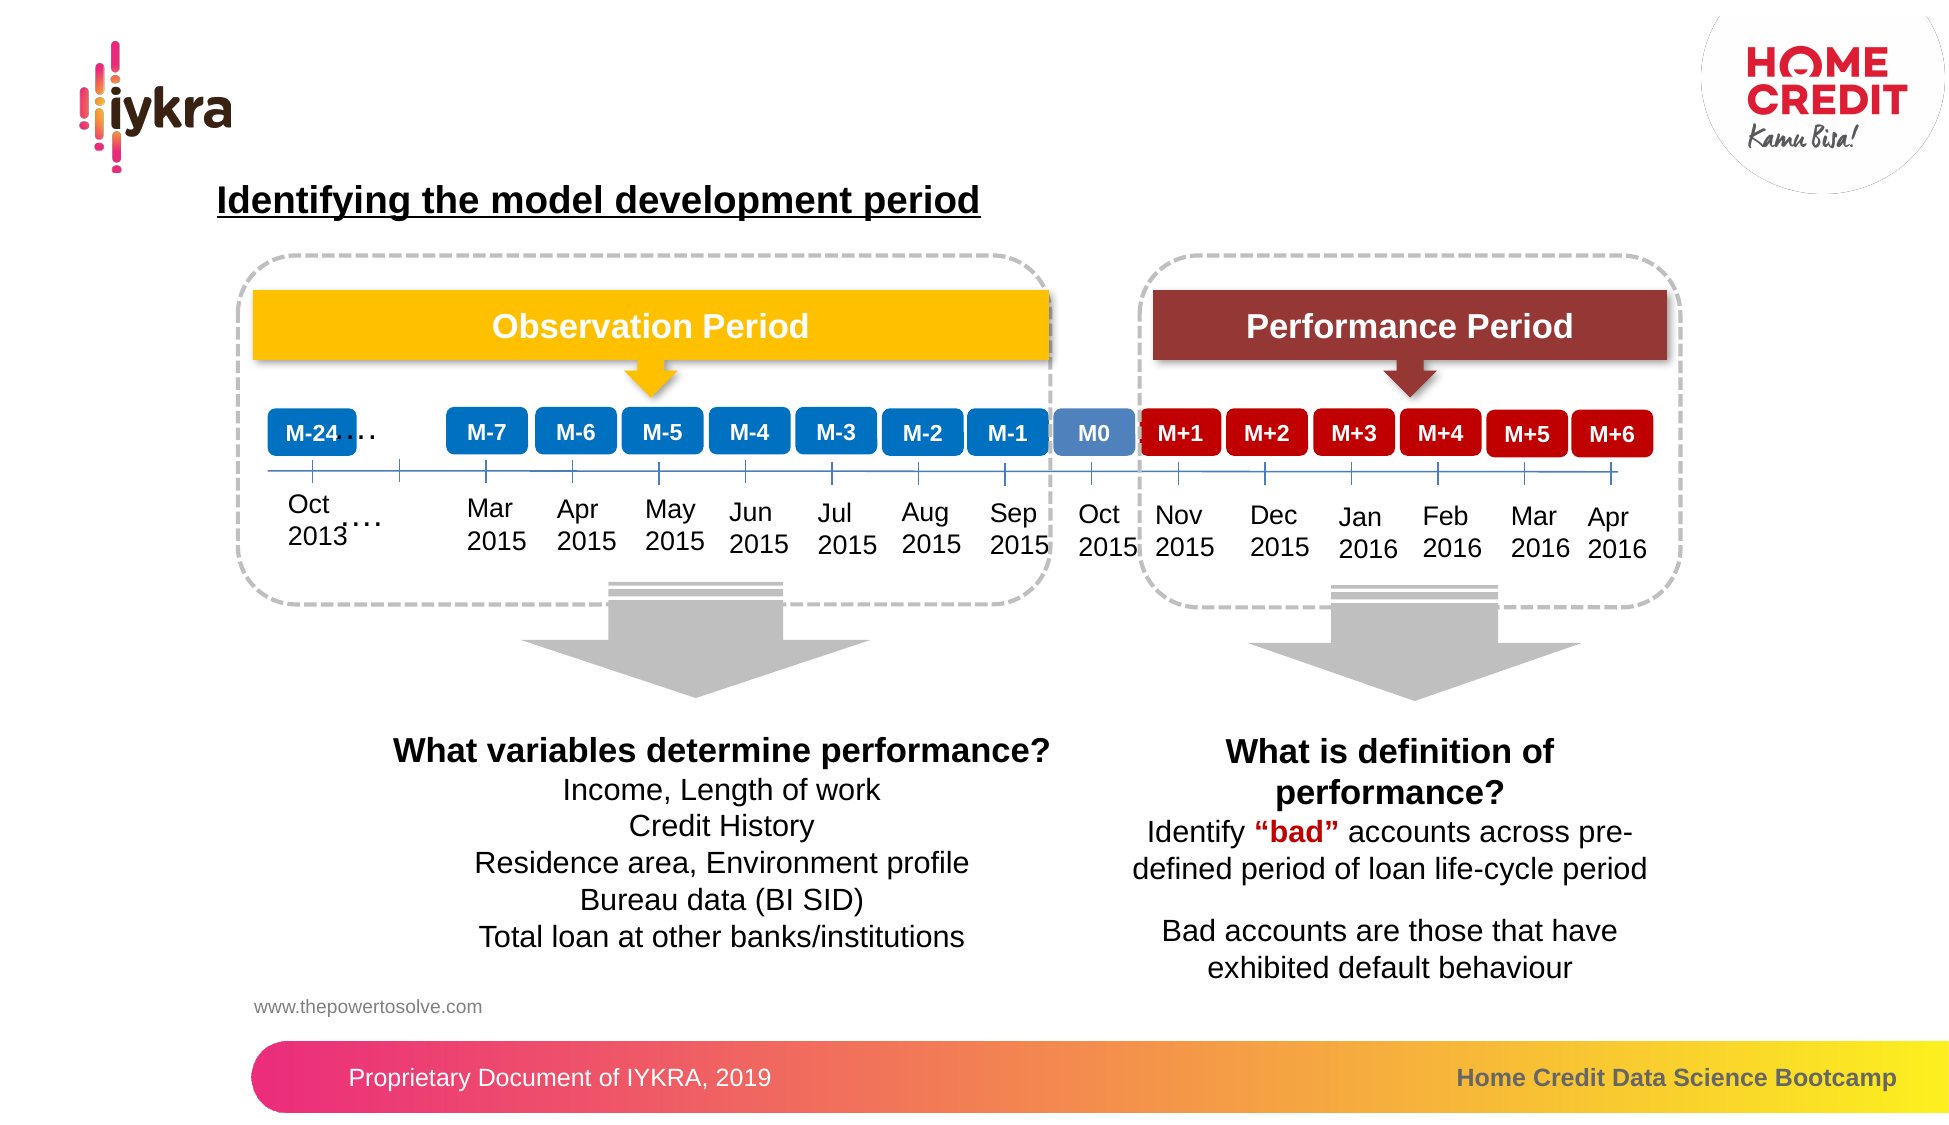

Identifying the model development period

Observation Period
Performance Period
….
M-7
M-6
M-5
M-4
M-3
M-24
M-2
M-1
M0
M+1
M+2
M+3
M+4
M+5
M+6

Oct
2013
Mar
2015
….
Apr
2015
May
2015
Jun
2015
Aug
2015
Sep
2015
Jul
2015
Oct
2015
Nov
2015
Dec
2015
Feb
2016
Mar
2016
Jan
2016
Apr
2016
What variables determine performance?
Income, Length of work
Credit History
Residence area, Environment profile
Bureau data (BI SID)
Total loan at other banks/institutions
What is definition of performance?
Identify “bad” accounts across pre-defined period of loan life-cycle period

Bad accounts are those that have exhibited default behaviour

www.thepowertosolve.com